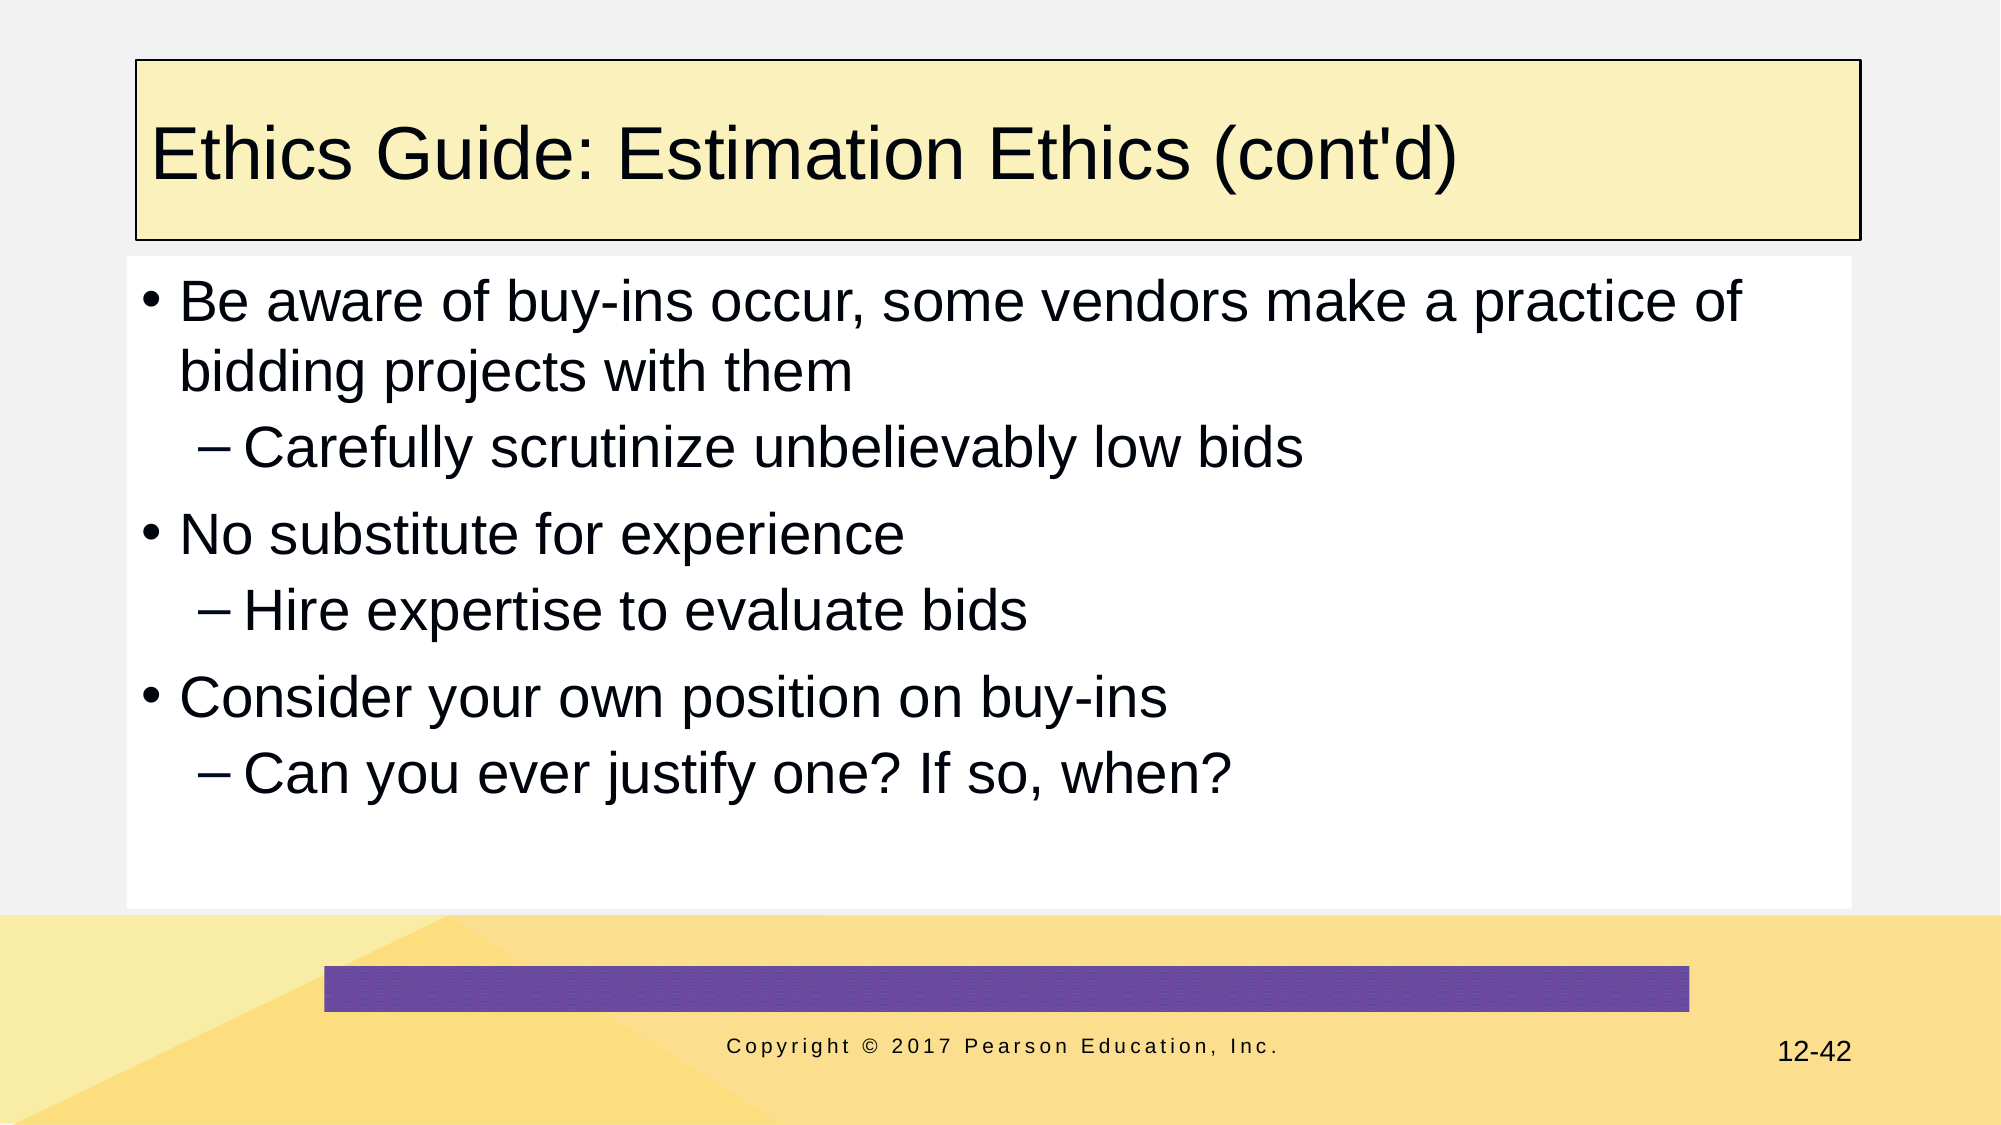

# Ethics Guide: Estimation Ethics (cont'd)
Be aware of buy-ins occur, some vendors make a practice of bidding projects with them
Carefully scrutinize unbelievably low bids
No substitute for experience
Hire expertise to evaluate bids
Consider your own position on buy-ins
Can you ever justify one? If so, when?
Copyright © 2017 Pearson Education, Inc.